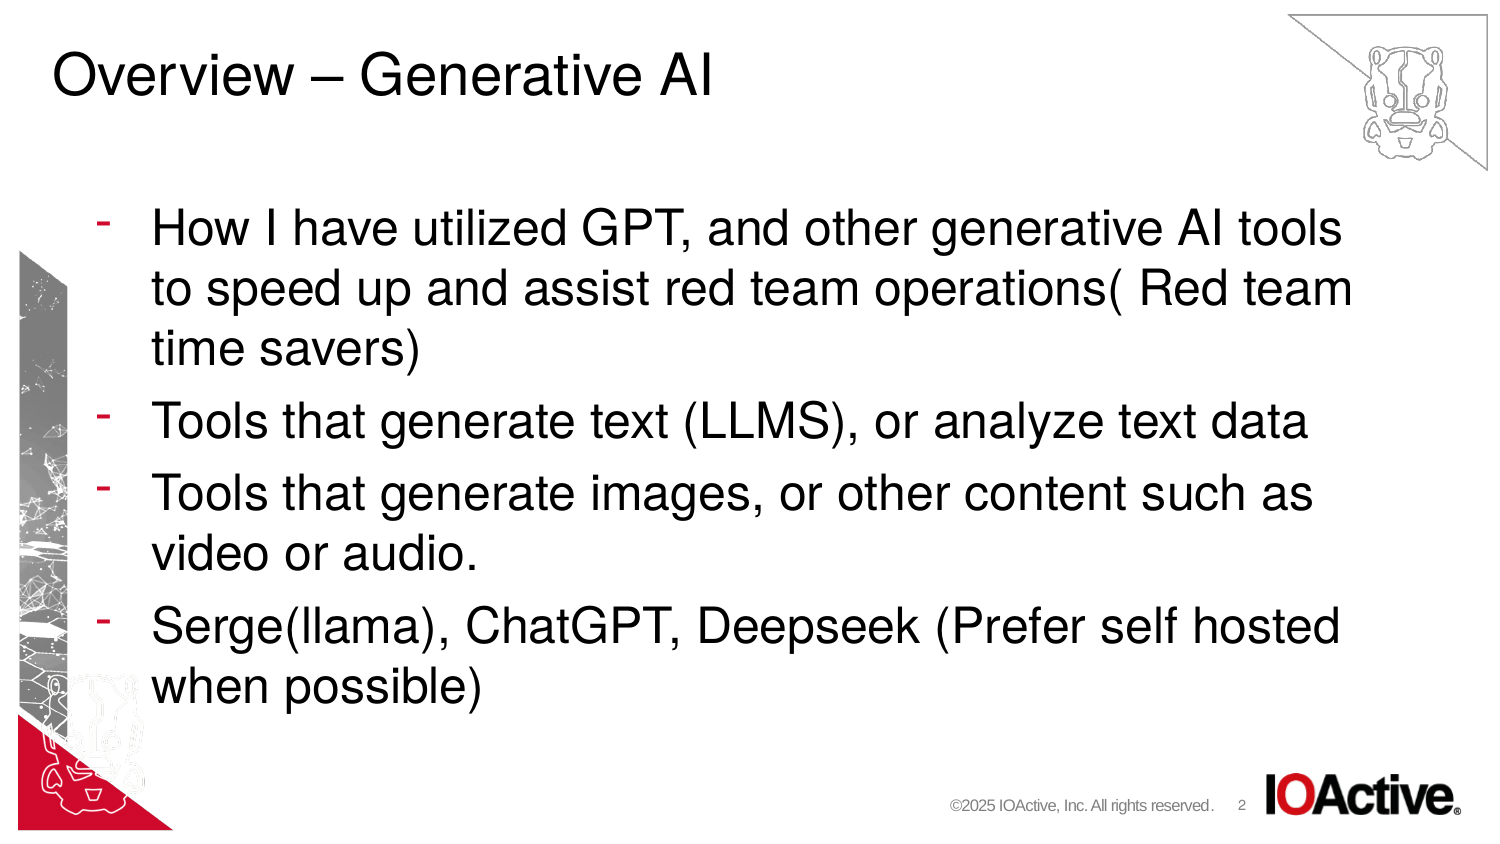

# Overview – Generative AI
How I have utilized GPT, and other generative AI tools to speed up and assist red team operations( Red team time savers)
Tools that generate text (LLMS), or analyze text data
Tools that generate images, or other content such as video or audio.
Serge(llama), ChatGPT, Deepseek (Prefer self hosted when possible)

©2025 IOActive, Inc. All rights reserved.